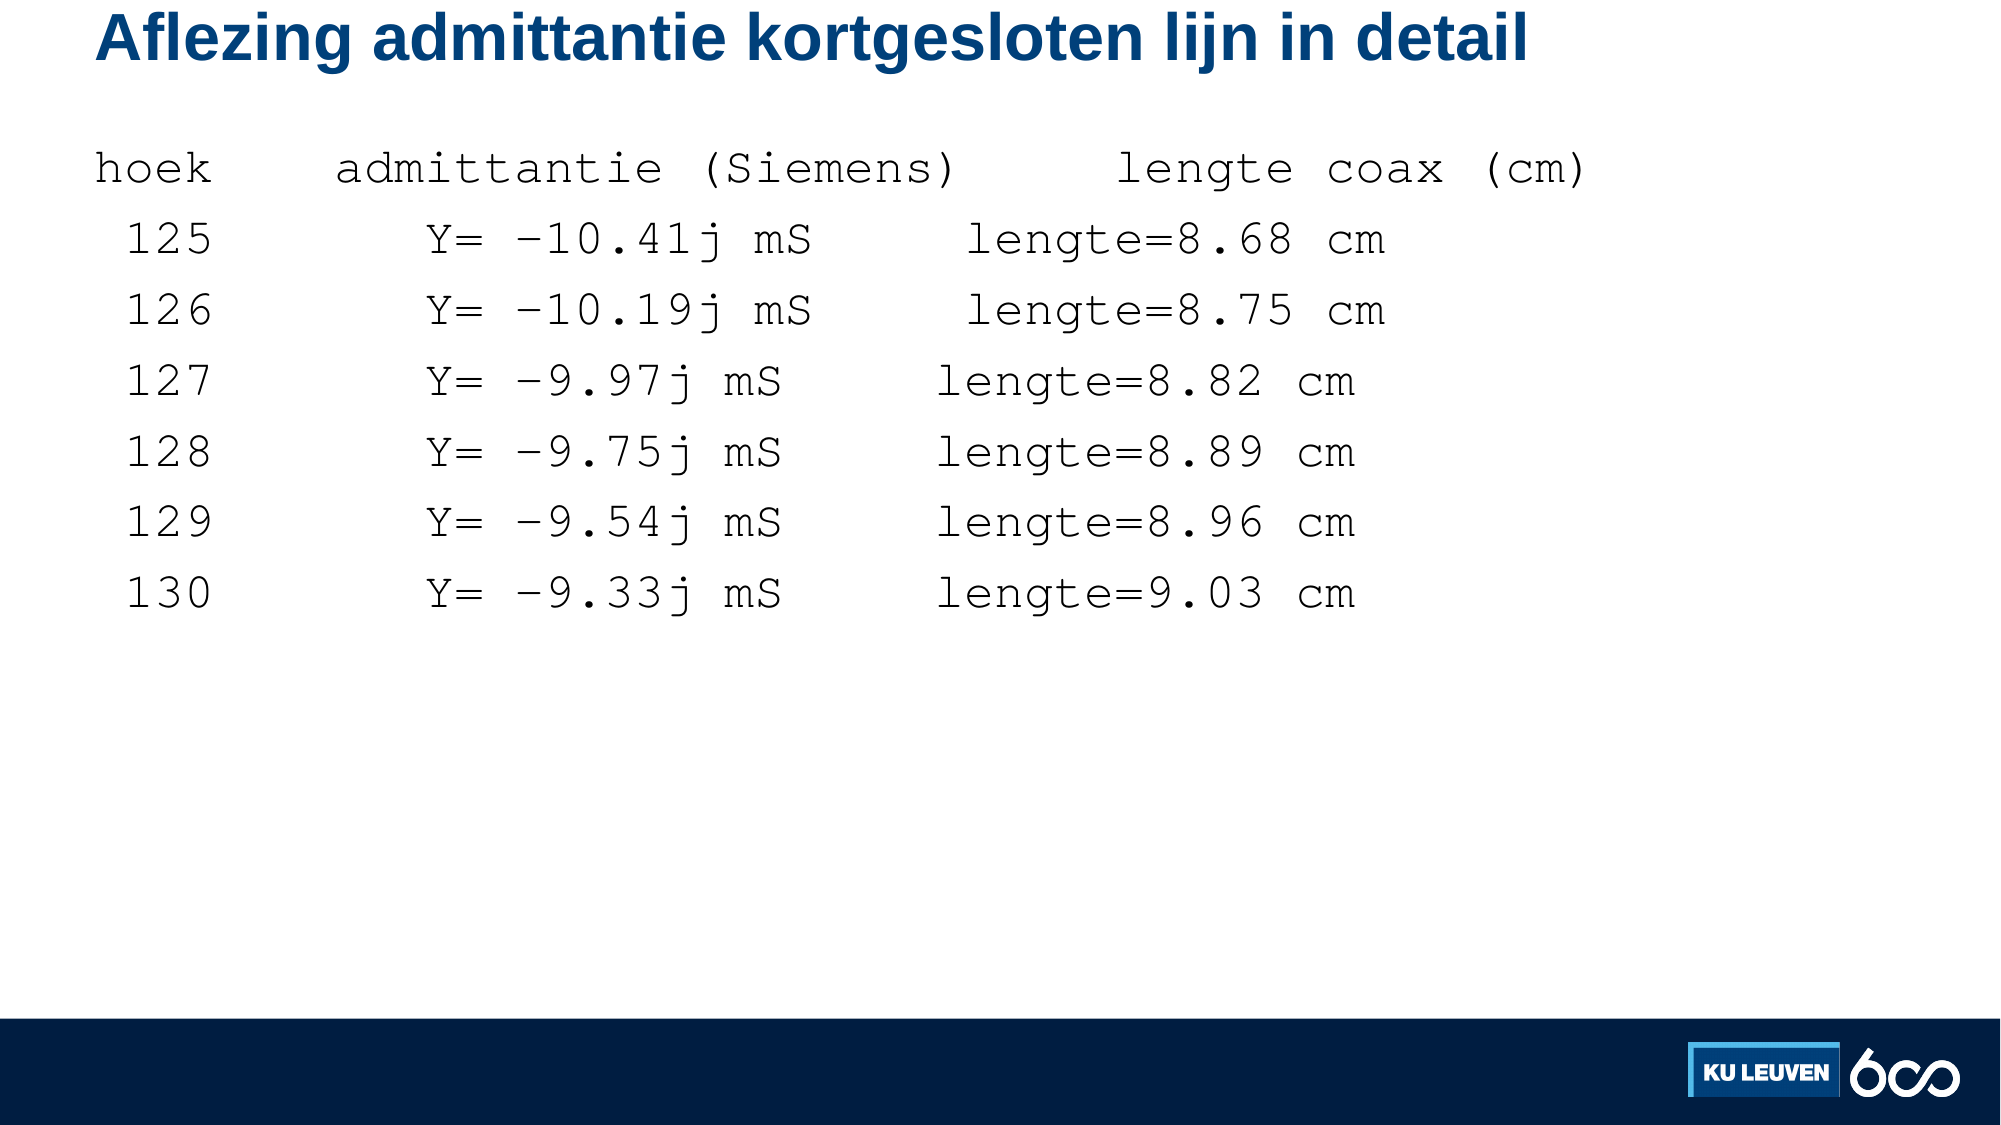

# Aflezing admittantie kortgesloten lijn in detail
hoek    admittantie (Siemens)     lengte coax (cm)
 125       Y= -10.41j mS     lengte=8.68 cm
 126       Y= -10.19j mS     lengte=8.75 cm
 127       Y= -9.97j mS     lengte=8.82 cm
 128       Y= -9.75j mS     lengte=8.89 cm
 129       Y= -9.54j mS     lengte=8.96 cm
 130       Y= -9.33j mS     lengte=9.03 cm